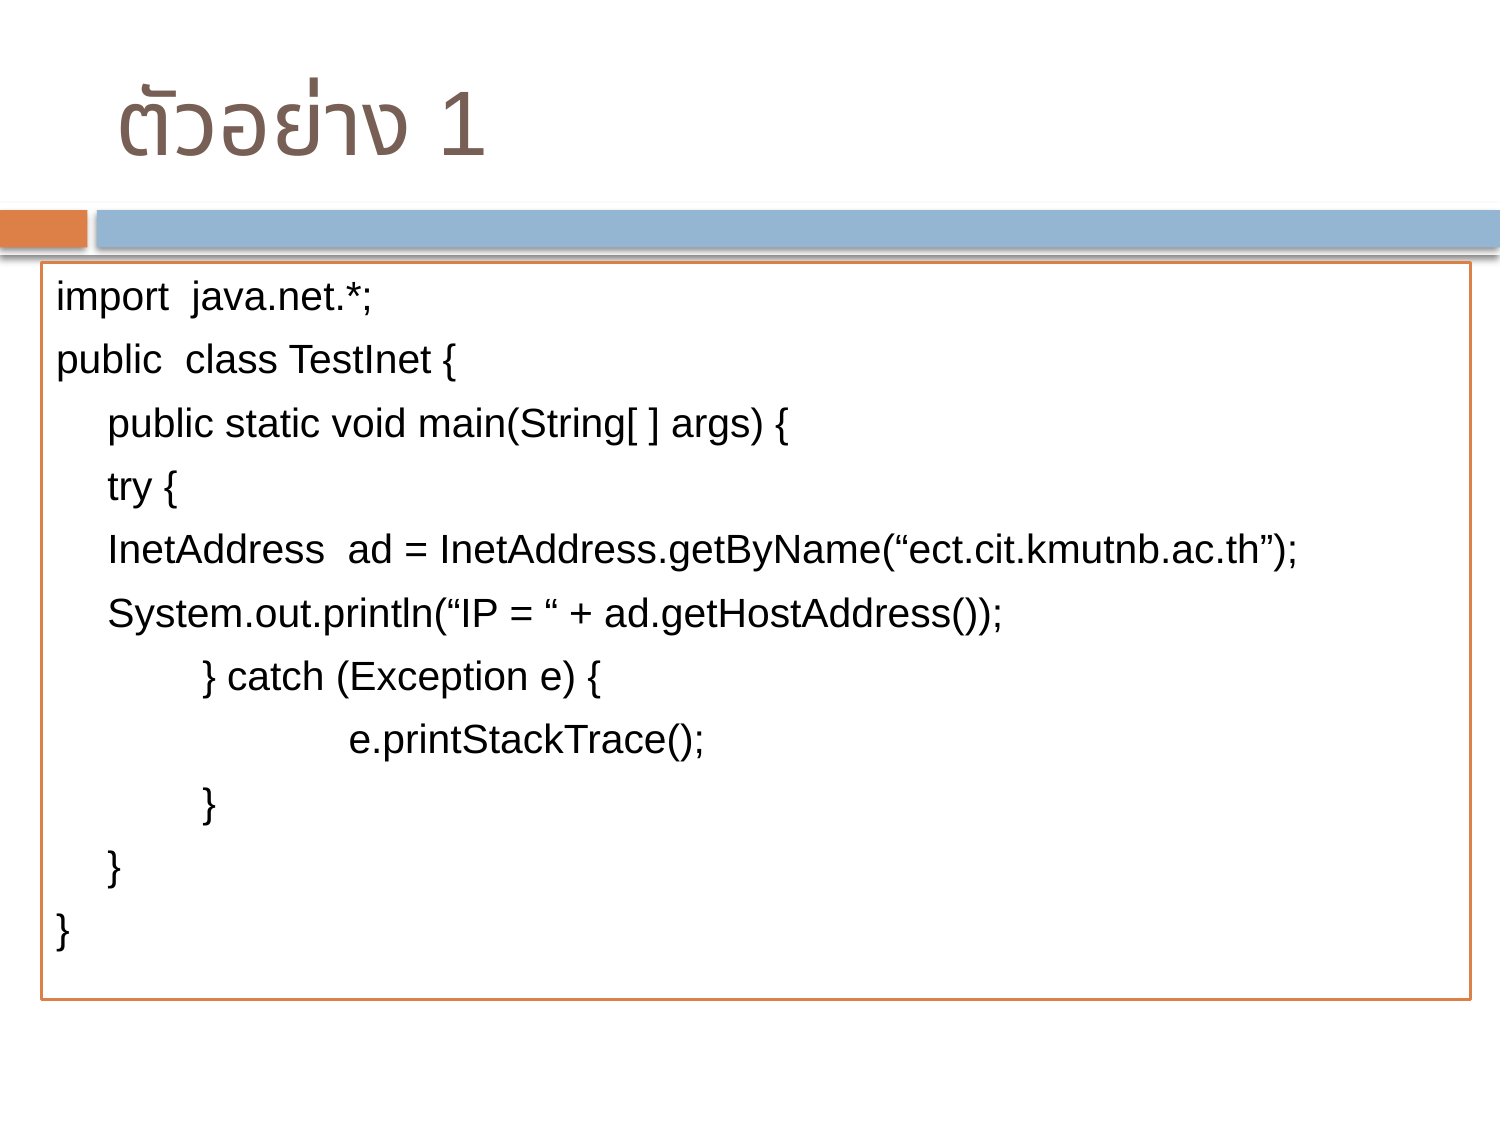

# ตัวอย่าง 1
import  java.net.*;
public  class TestInet {
	public static void main(String[ ] args) {
		try {
			InetAddress  ad = InetAddress.getByName(“ect.cit.kmutnb.ac.th”);
			System.out.println(“IP = “ + ad.getHostAddress());
             } catch (Exception e) {
                          e.printStackTrace();
             }
	}
}